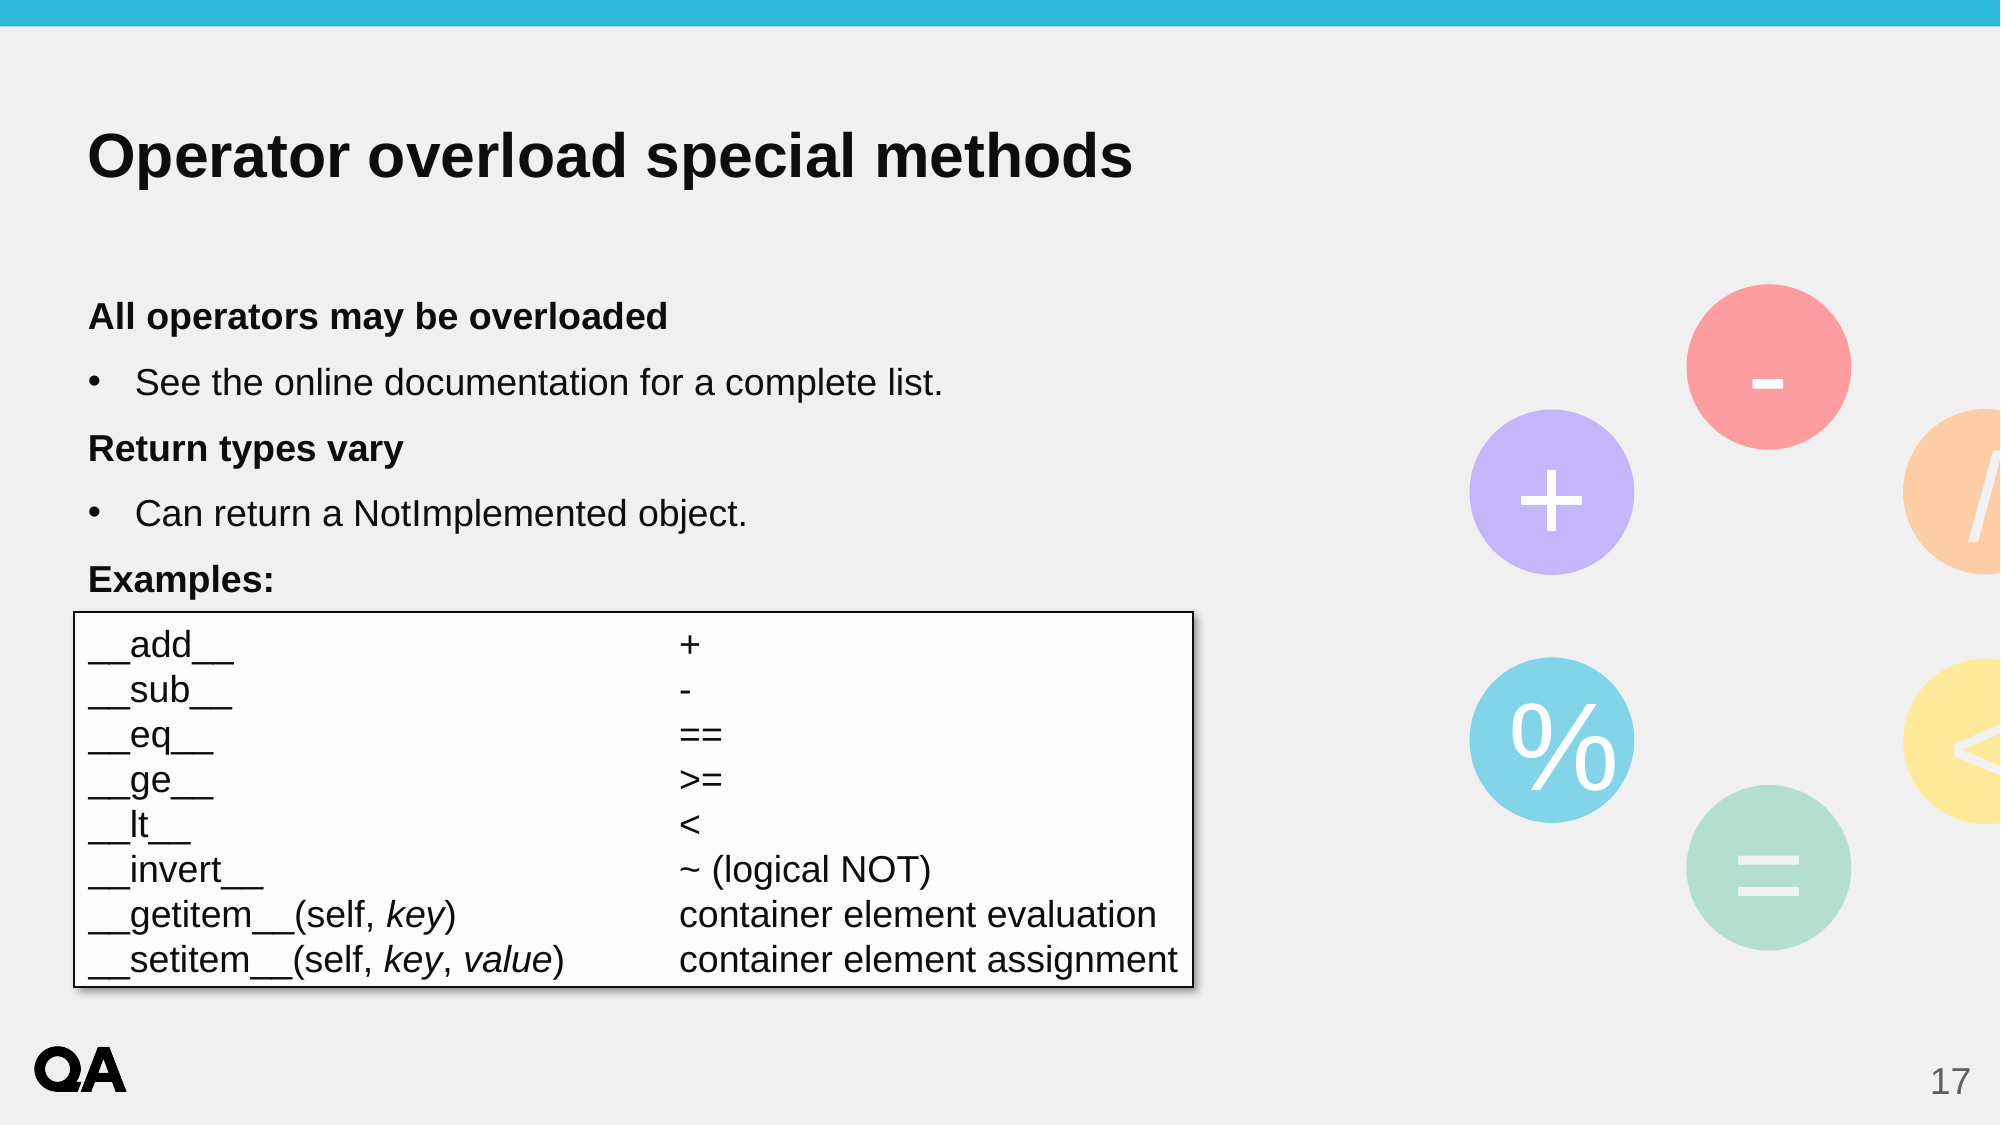

# Operator overload special methods
All operators may be overloaded
See the online documentation for a complete list.
Return types vary
Can return a NotImplemented object.
Examples:

-
/
+
__add__	+
__sub__	-
__eq__	==
__ge__	>=
__lt__	<
__invert__	~ (logical NOT)
__getitem__(self, key)	container element evaluation
__setitem__(self, key, value)	container element assignment
%
<
=
17